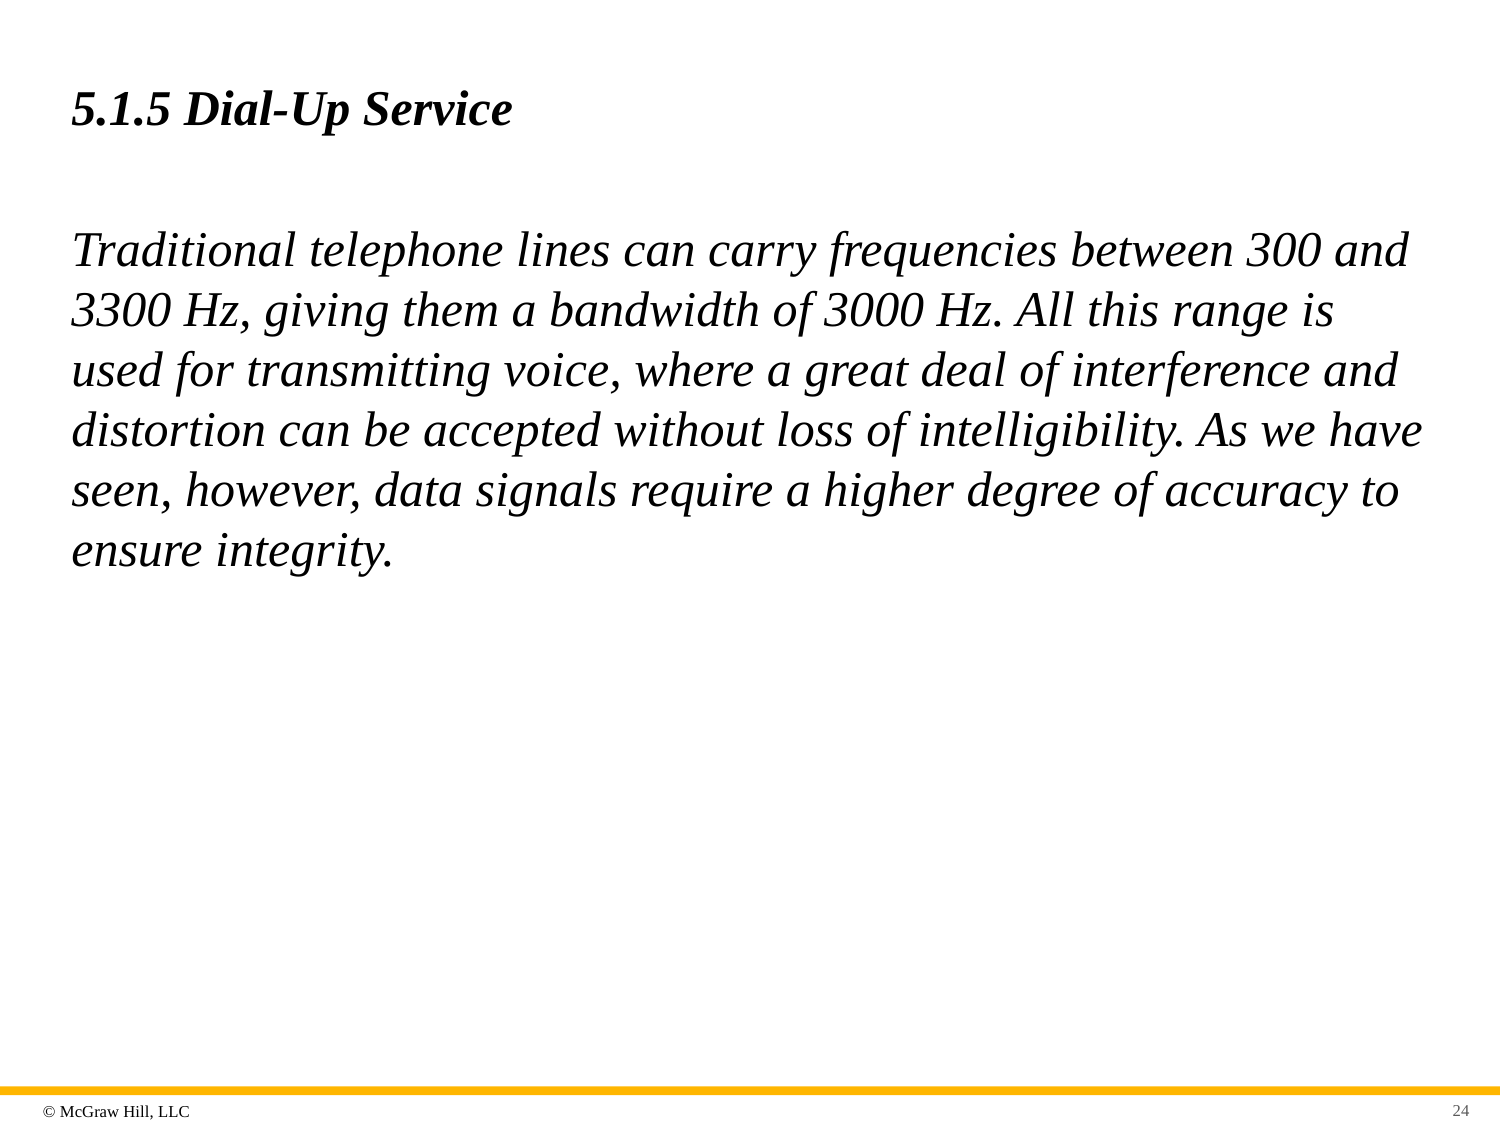

# 5.1.5 Dial-Up Service
Traditional telephone lines can carry frequencies between 300 and 3300 Hz, giving them a bandwidth of 3000 Hz. All this range is used for transmitting voice, where a great deal of interference and distortion can be accepted without loss of intelligibility. As we have seen, however, data signals require a higher degree of accuracy to ensure integrity.
24